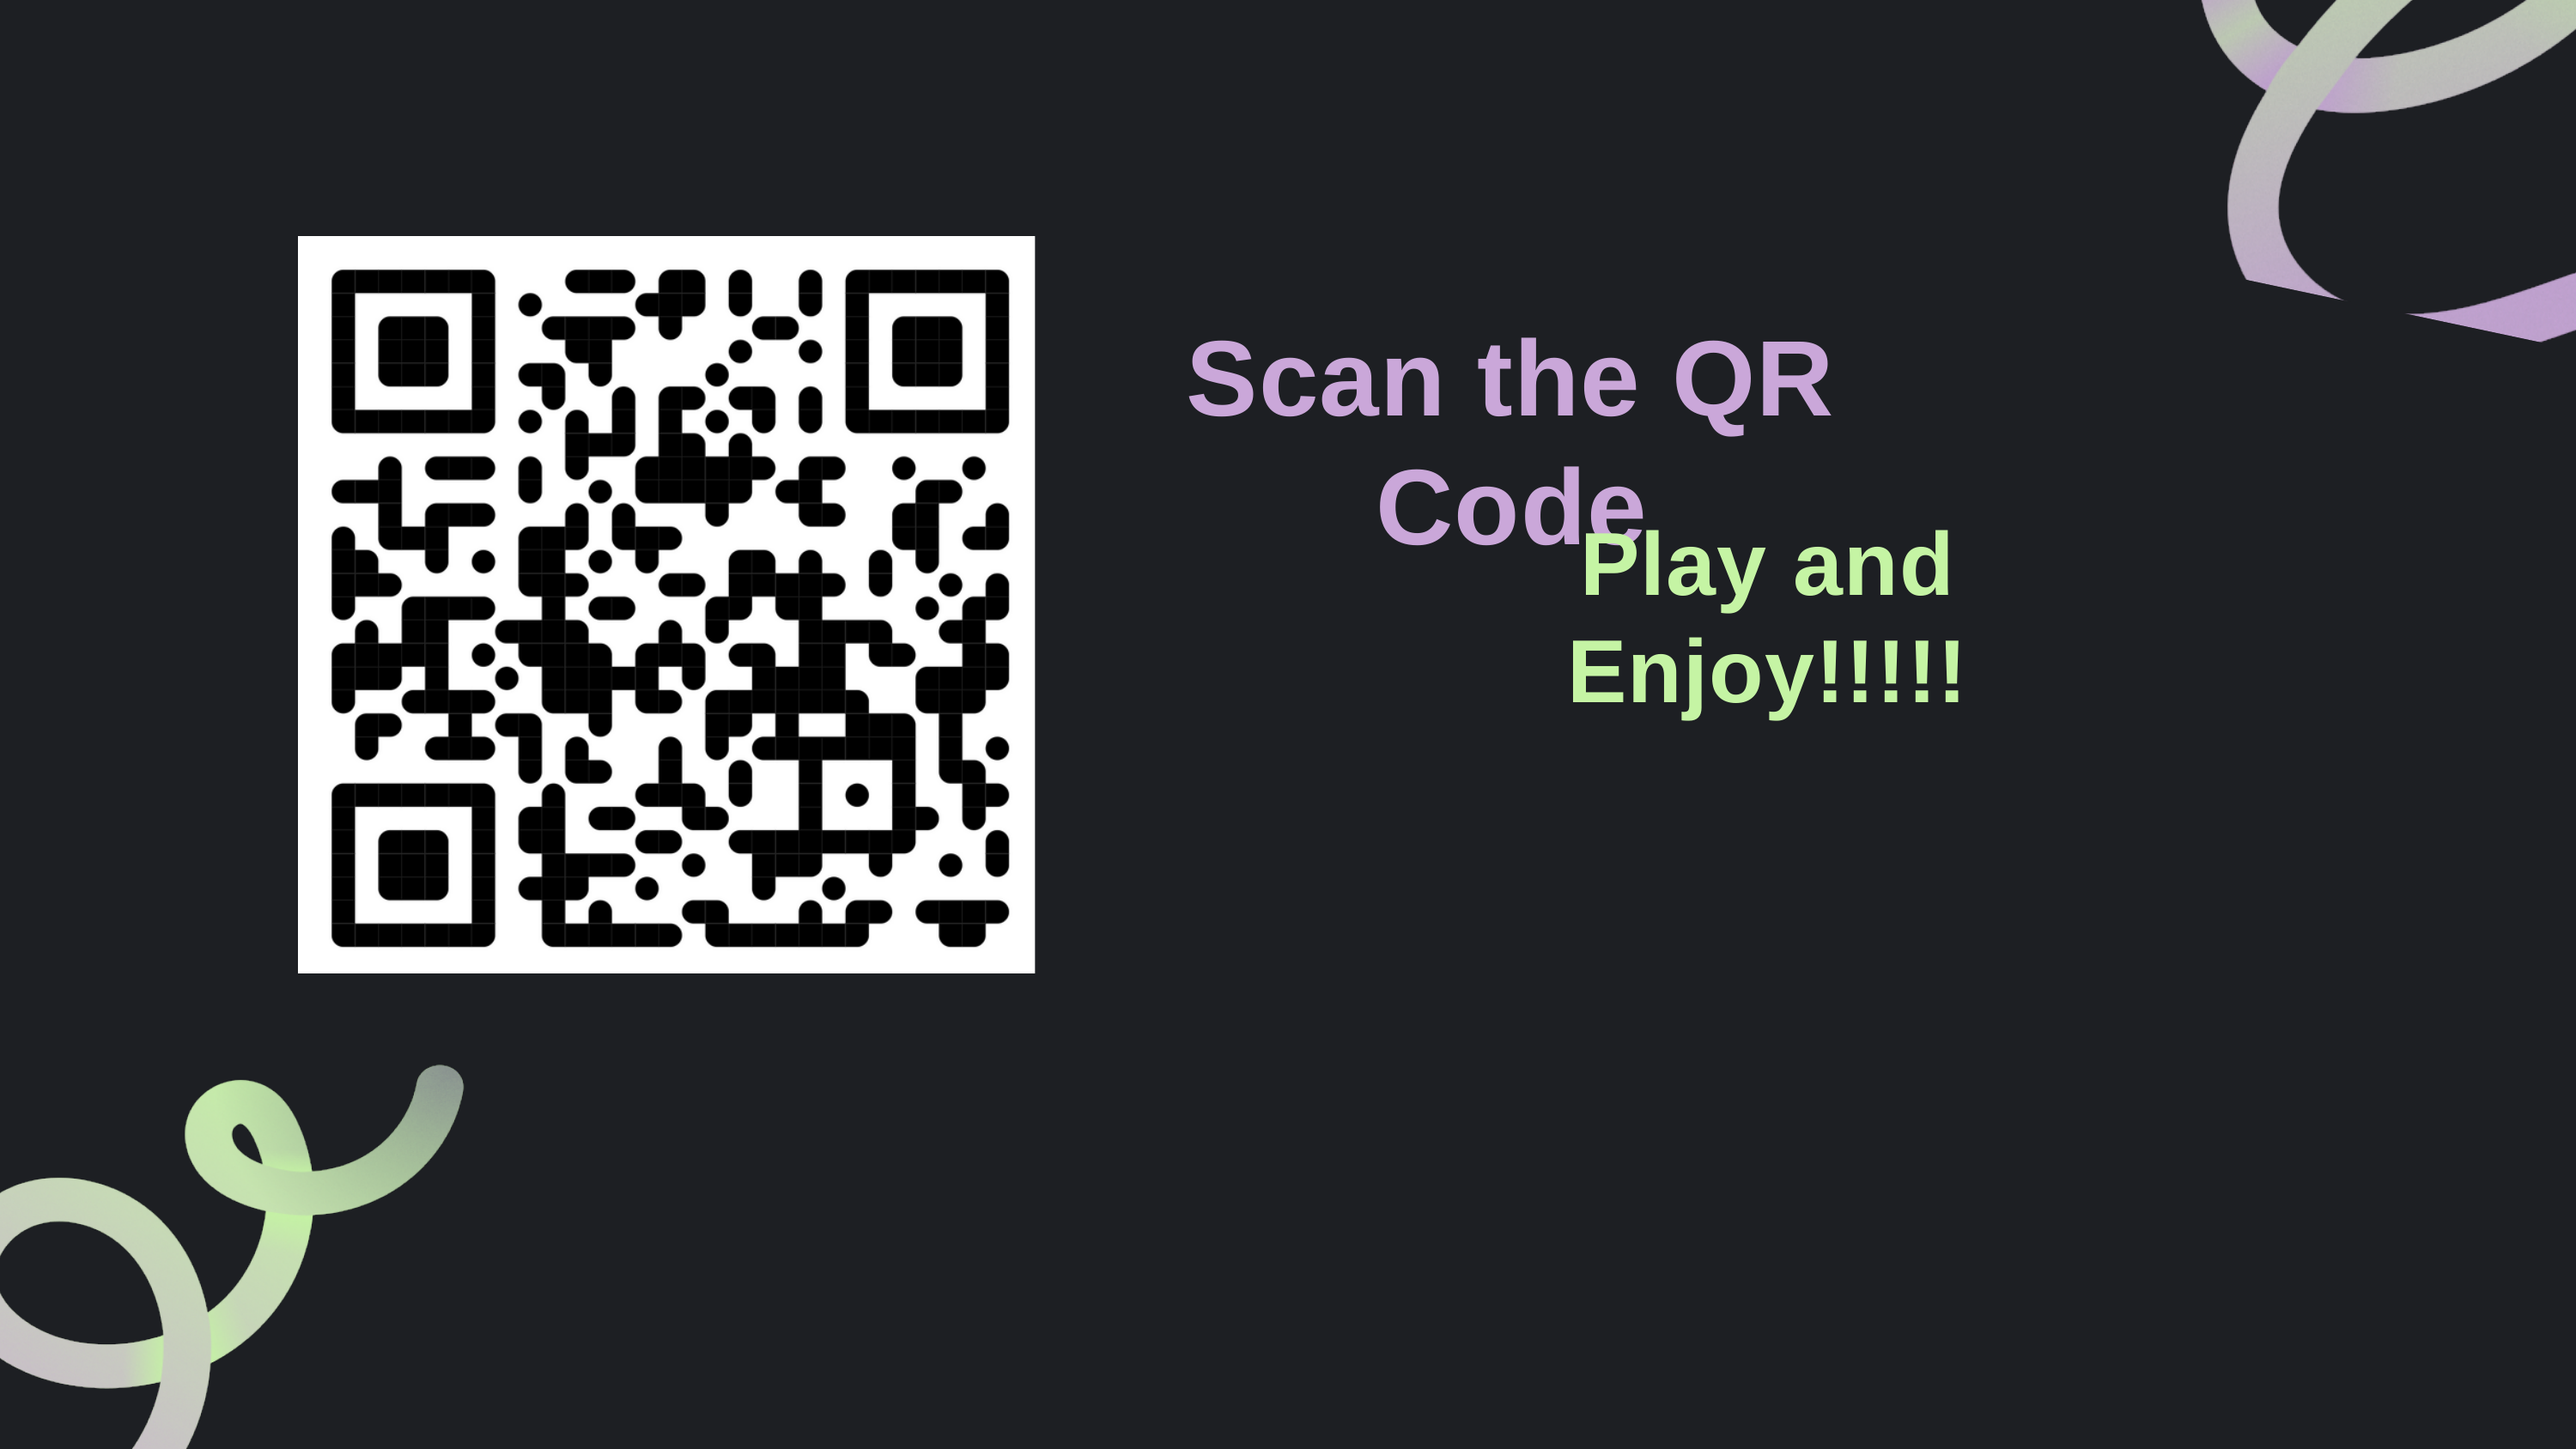

Scan the QR Code
Play and Enjoy!!!!!